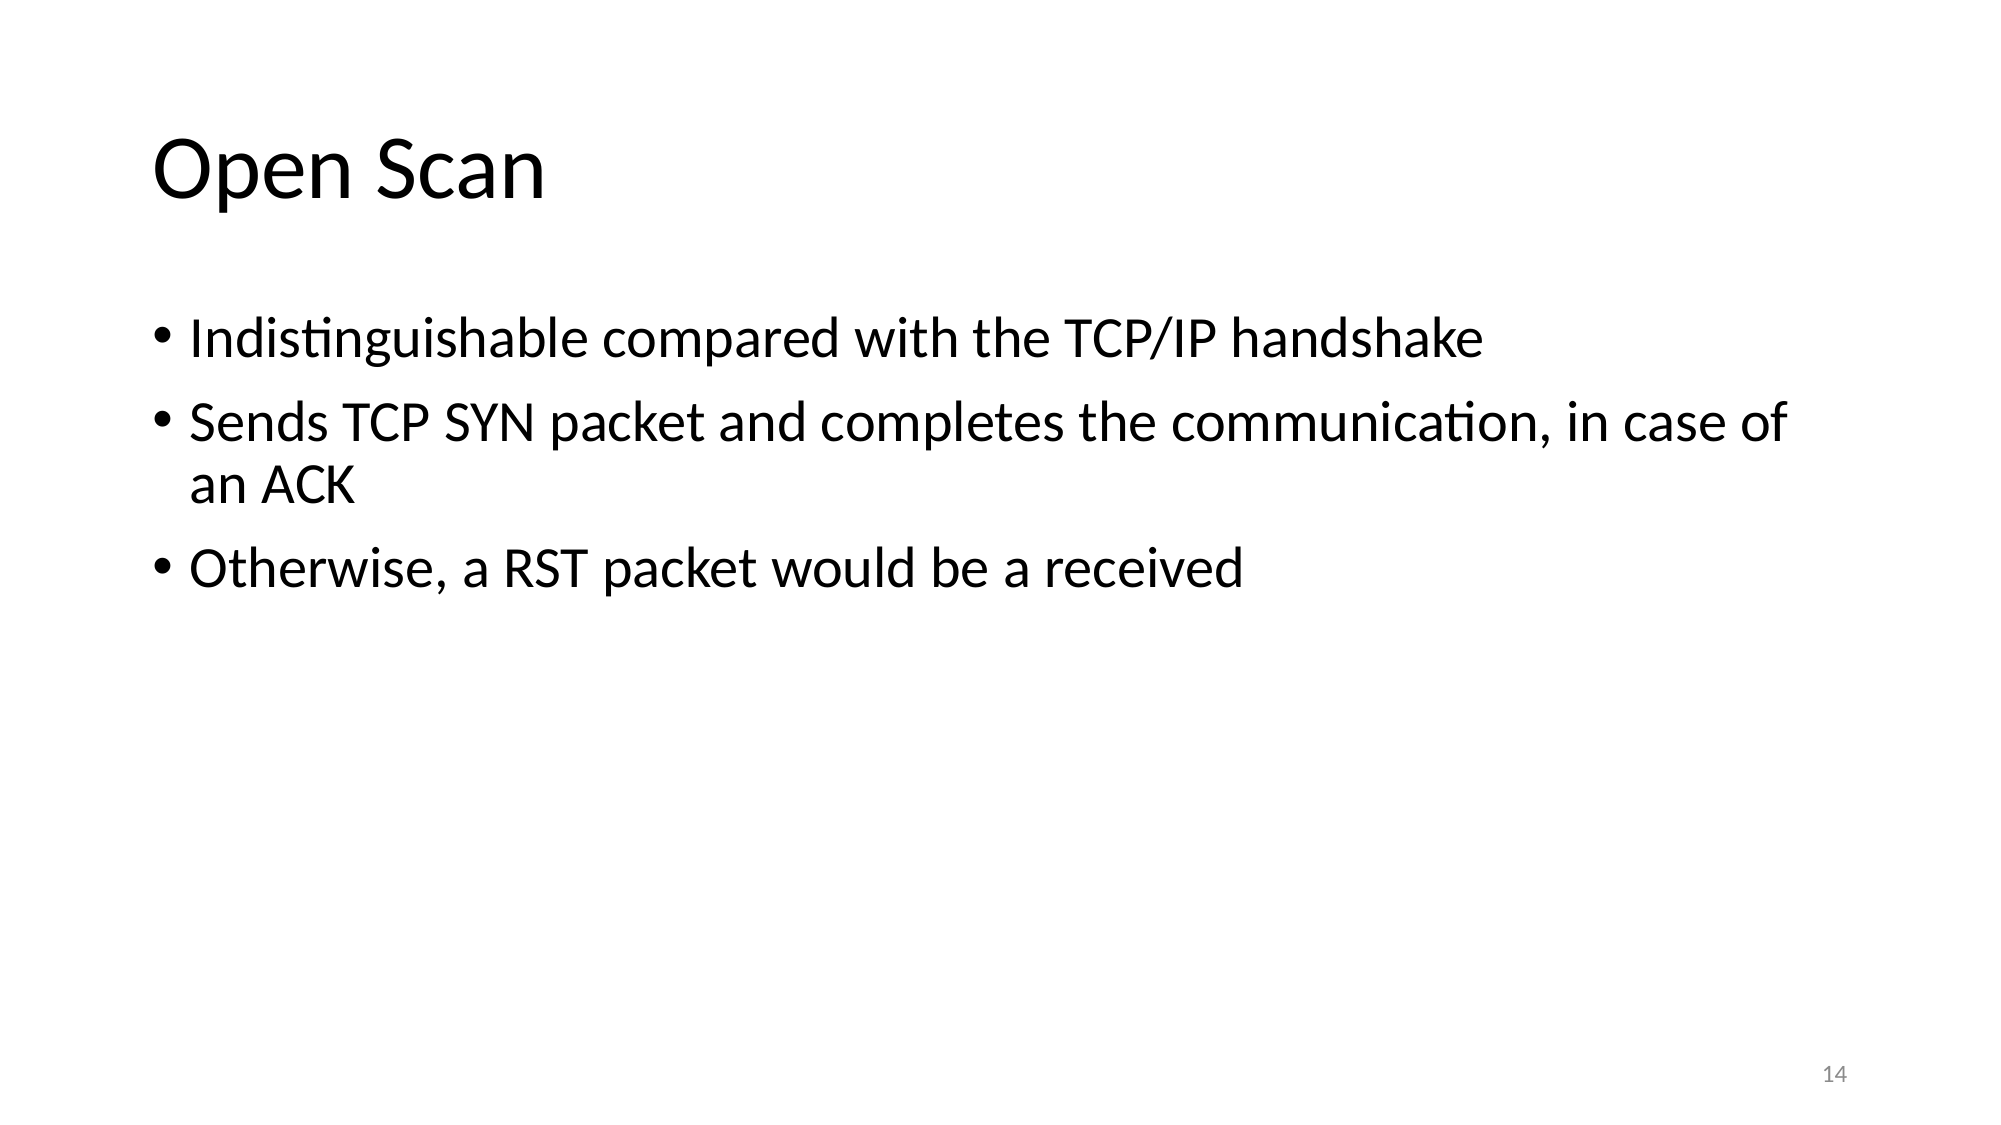

# Open Scan
Indistinguishable compared with the TCP/IP handshake
Sends TCP SYN packet and completes the communication, in case of an ACK
Otherwise, a RST packet would be a received
14